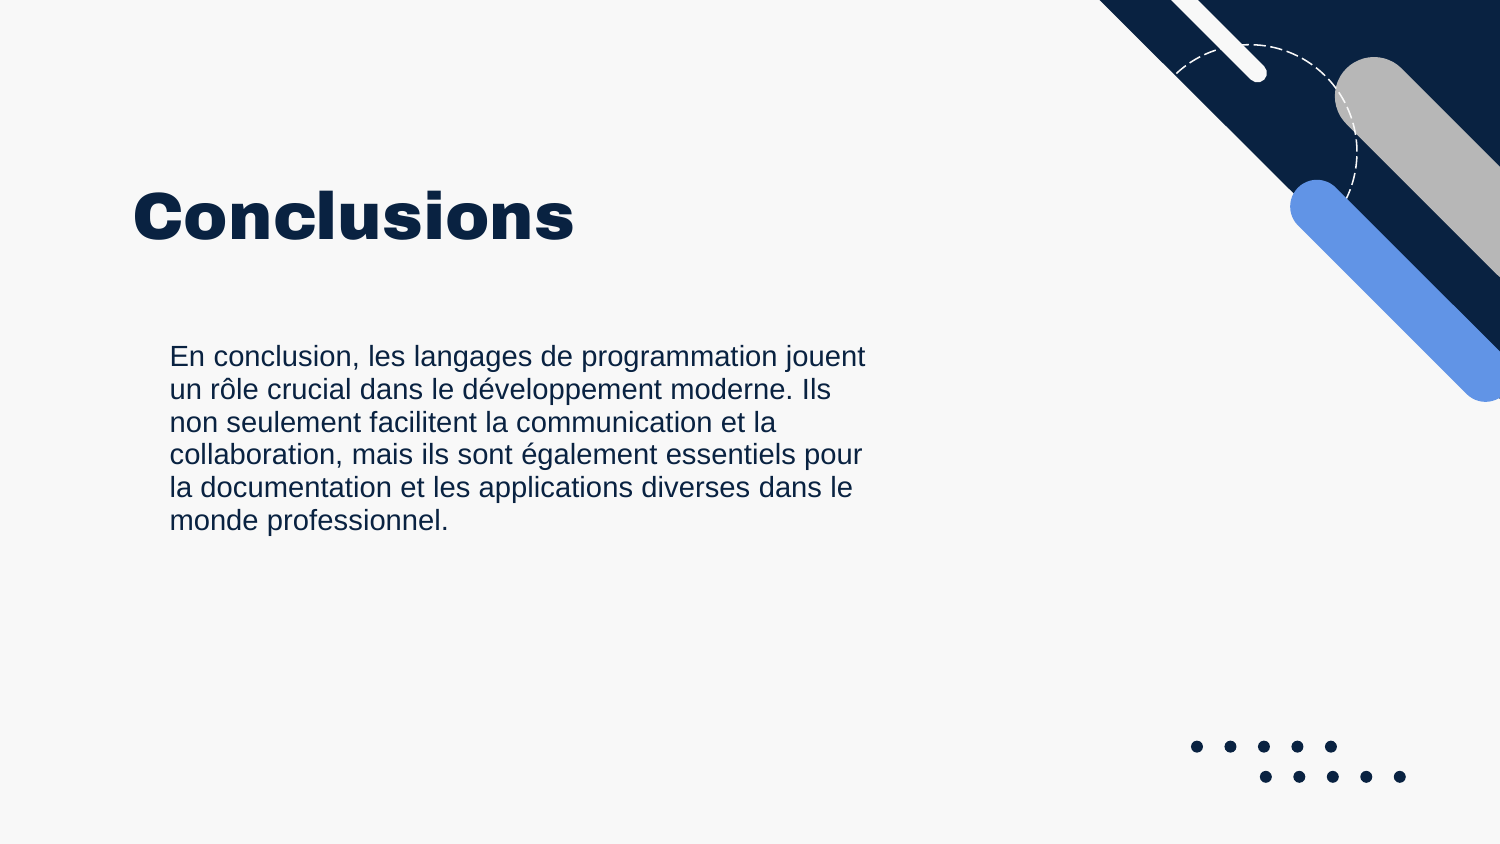

# Conclusions
En conclusion, les langages de programmation jouent un rôle crucial dans le développement moderne. Ils non seulement facilitent la communication et la collaboration, mais ils sont également essentiels pour la documentation et les applications diverses dans le monde professionnel.